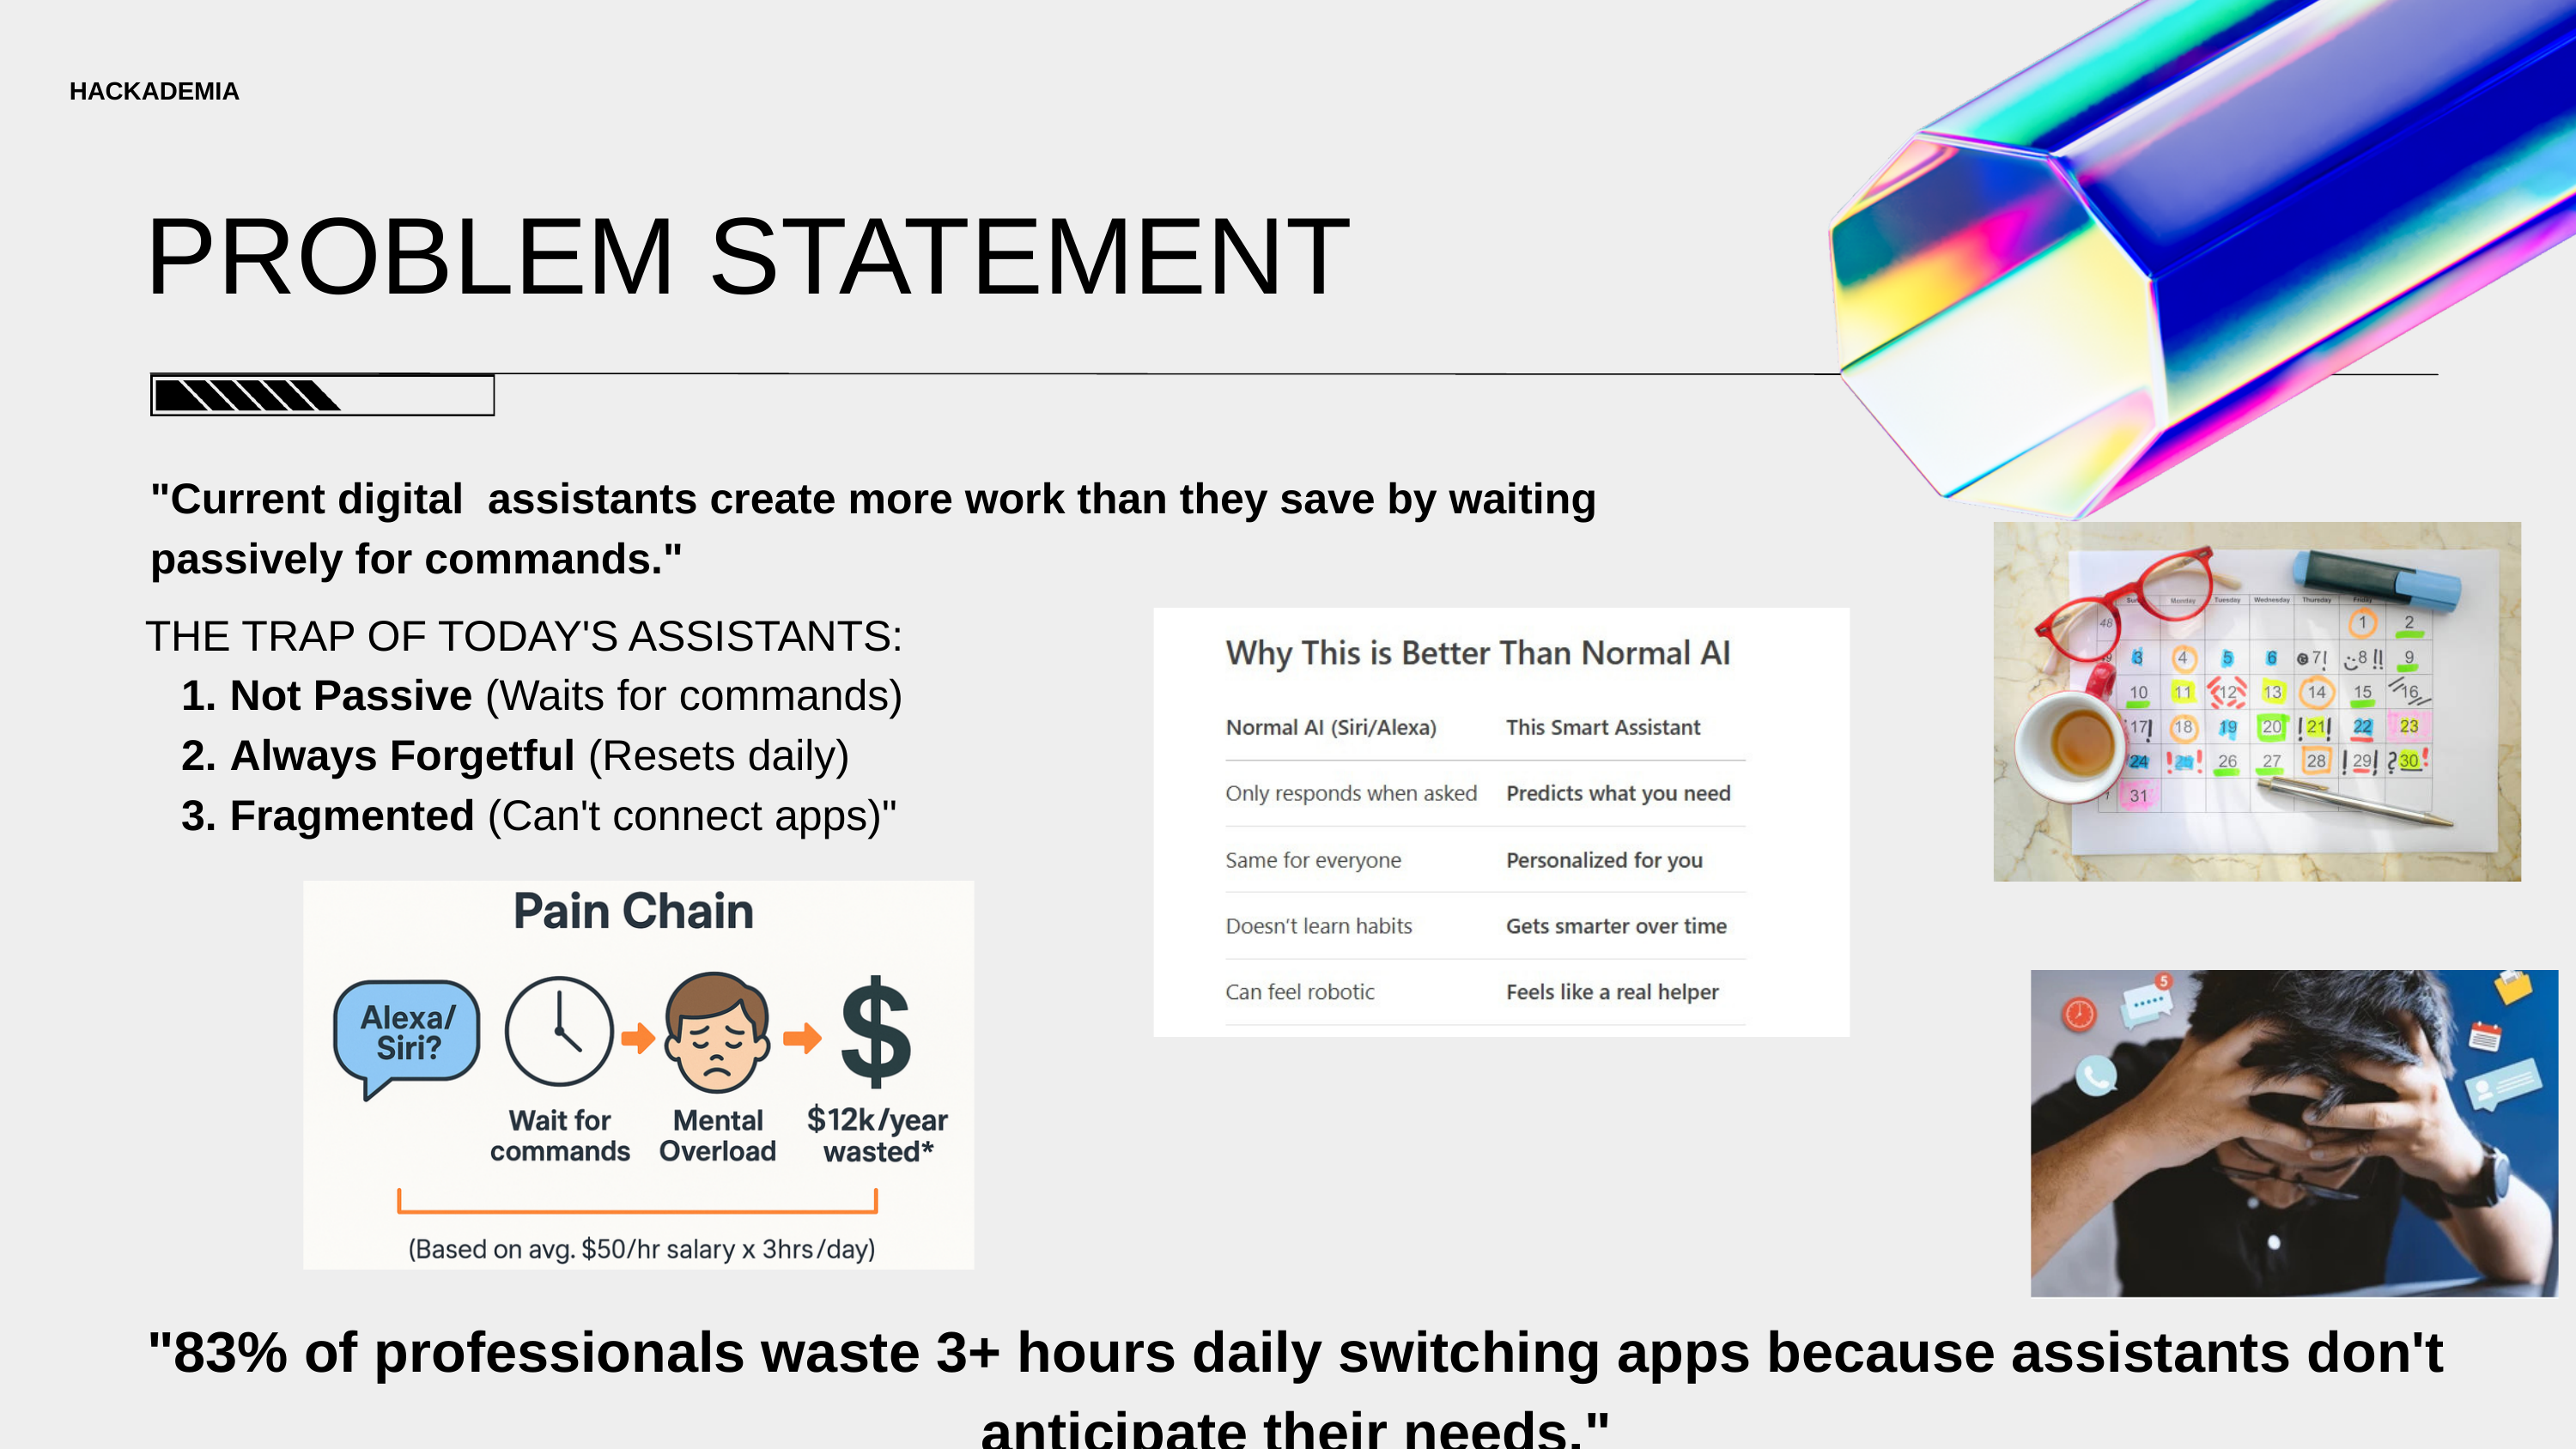

HACKADEMIA
PROBLEM STATEMENT

"Current digital  assistants create more work than they save by waiting passively for commands."

THE TRAP OF TODAY'S ASSISTANTS:
 Not Passive (Waits for commands)
 Always Forgetful (Resets daily)
 Fragmented (Can't connect apps)"

"83% of professionals waste 3+ hours daily switching apps because assistants don't anticipate their needs."